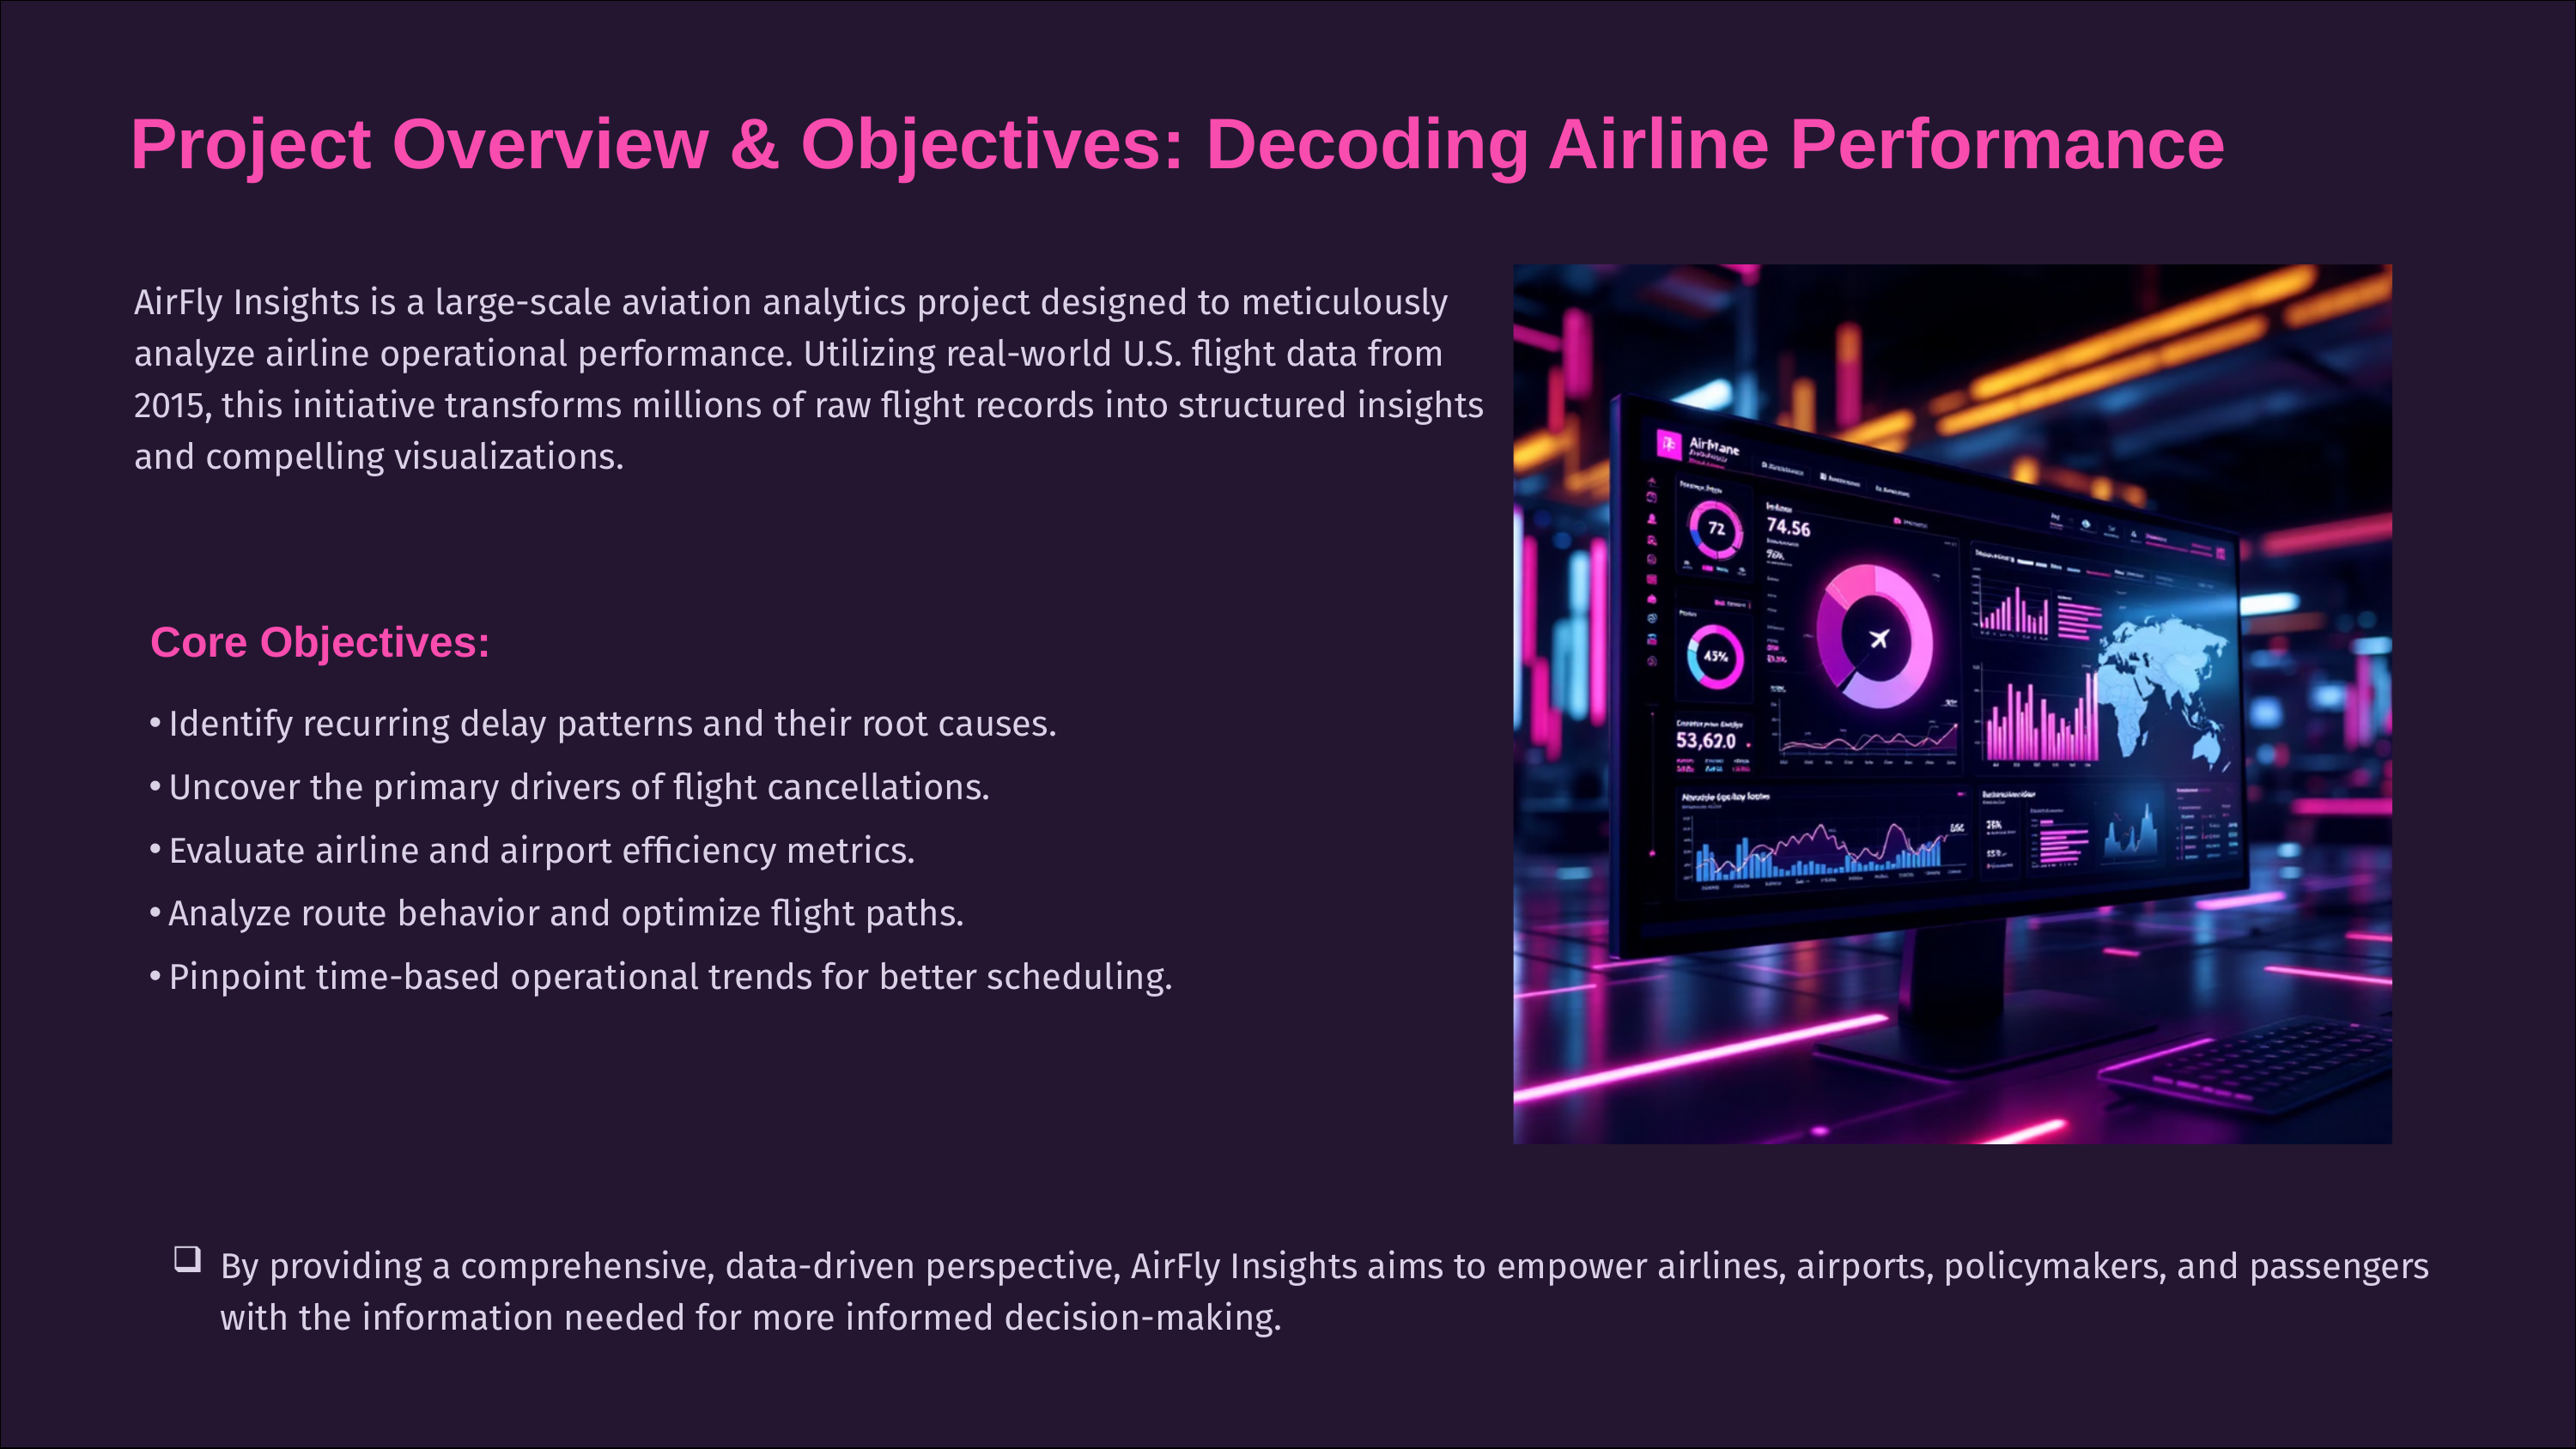

Project Overview & Objectives: Decoding Airline Performance

AirFly Insights is a large-scale aviation analytics project designed to meticulously analyze airline operational performance. Utilizing real-world U.S. flight data from 2015, this initiative transforms millions of raw flight records into structured insights and compelling visualizations.
Core Objectives:
Identify recurring delay patterns and their root causes.
Uncover the primary drivers of flight cancellations.
Evaluate airline and airport efficiency metrics.
Analyze route behavior and optimize flight paths.
Pinpoint time-based operational trends for better scheduling.
By providing a comprehensive, data-driven perspective, AirFly Insights aims to empower airlines, airports, policymakers, and passengers with the information needed for more informed decision-making.